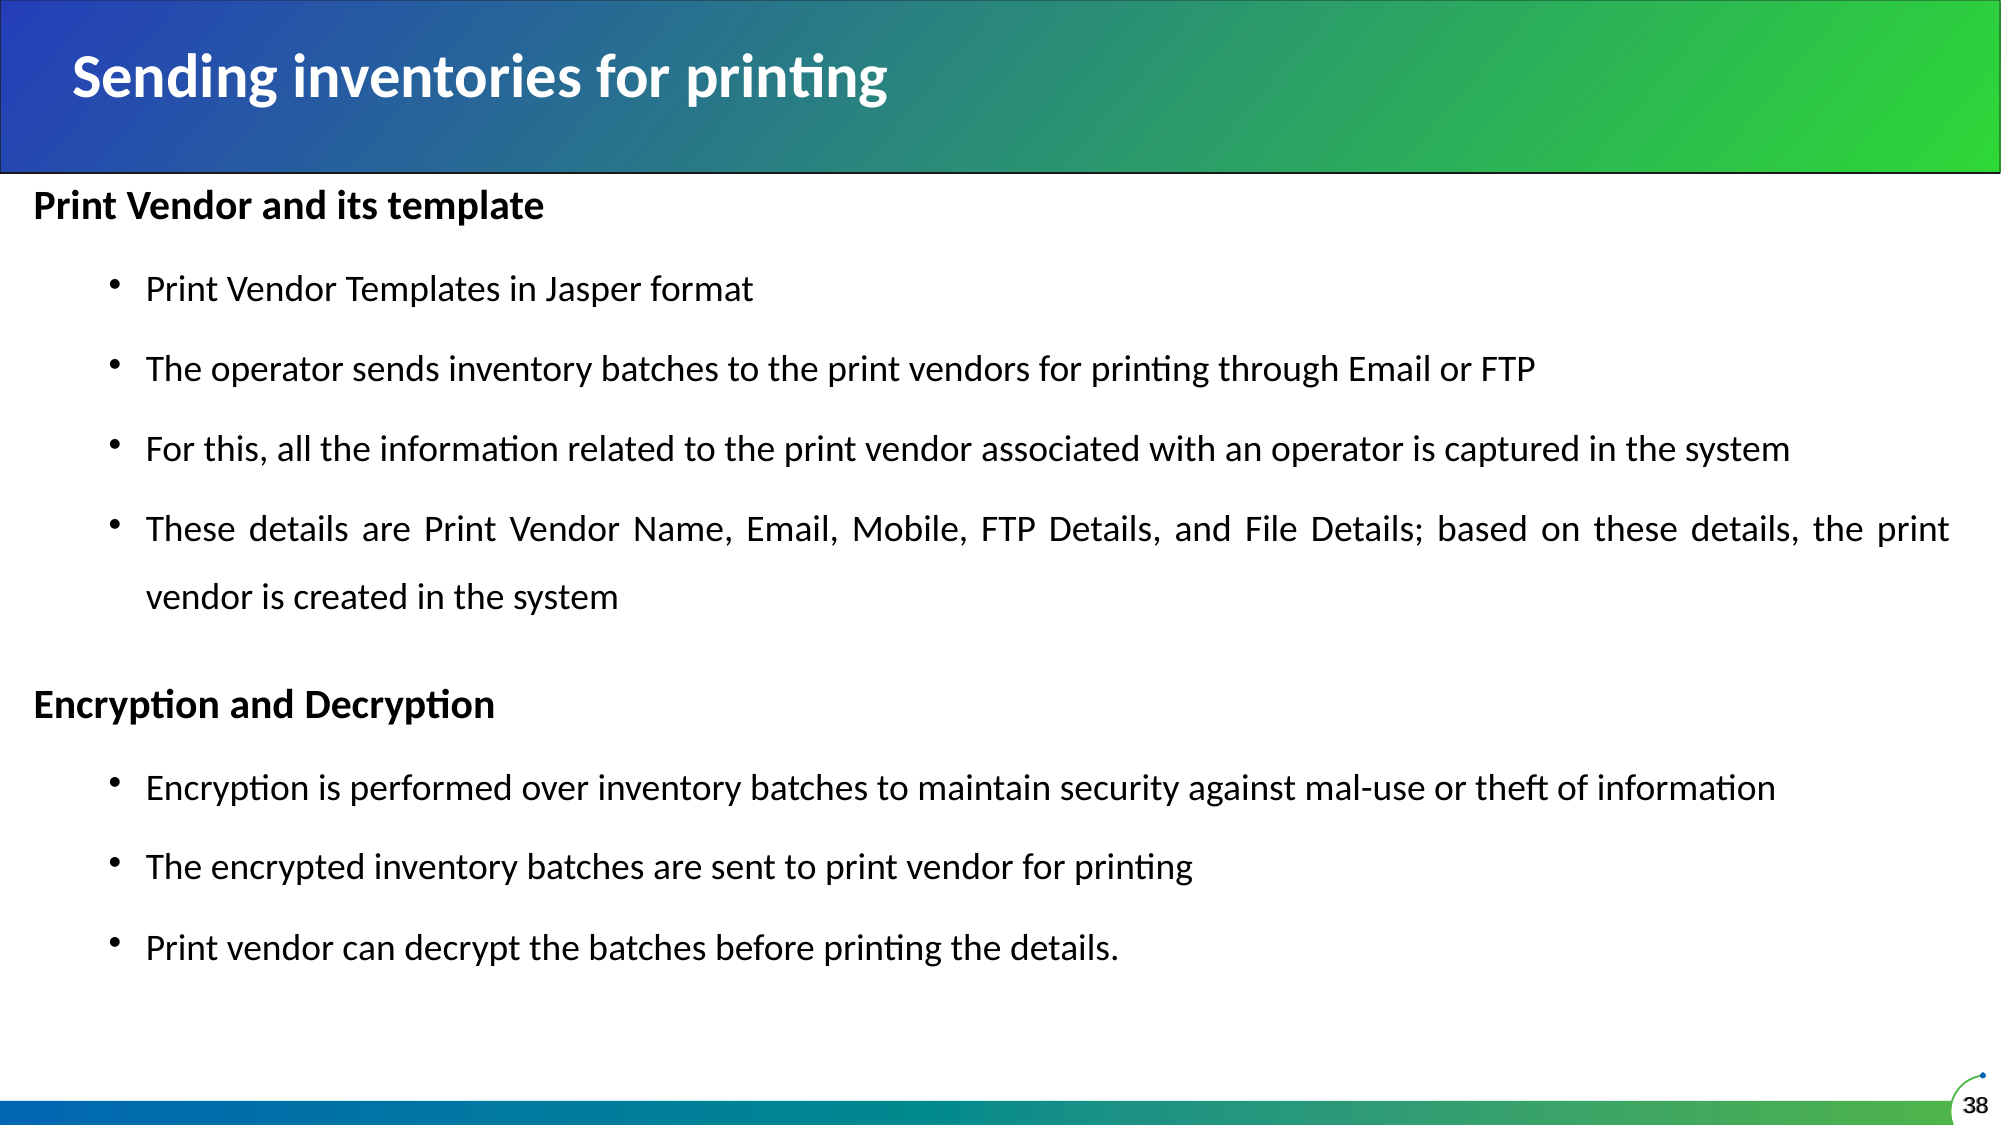

# Sending inventories for printing
Print Vendor and its template
Print Vendor Templates in Jasper format
The operator sends inventory batches to the print vendors for printing through Email or FTP
For this, all the information related to the print vendor associated with an operator is captured in the system
These details are Print Vendor Name, Email, Mobile, FTP Details, and File Details; based on these details, the print vendor is created in the system

Encryption and Decryption
Encryption is performed over inventory batches to maintain security against mal-use or theft of information
The encrypted inventory batches are sent to print vendor for printing
Print vendor can decrypt the batches before printing the details.